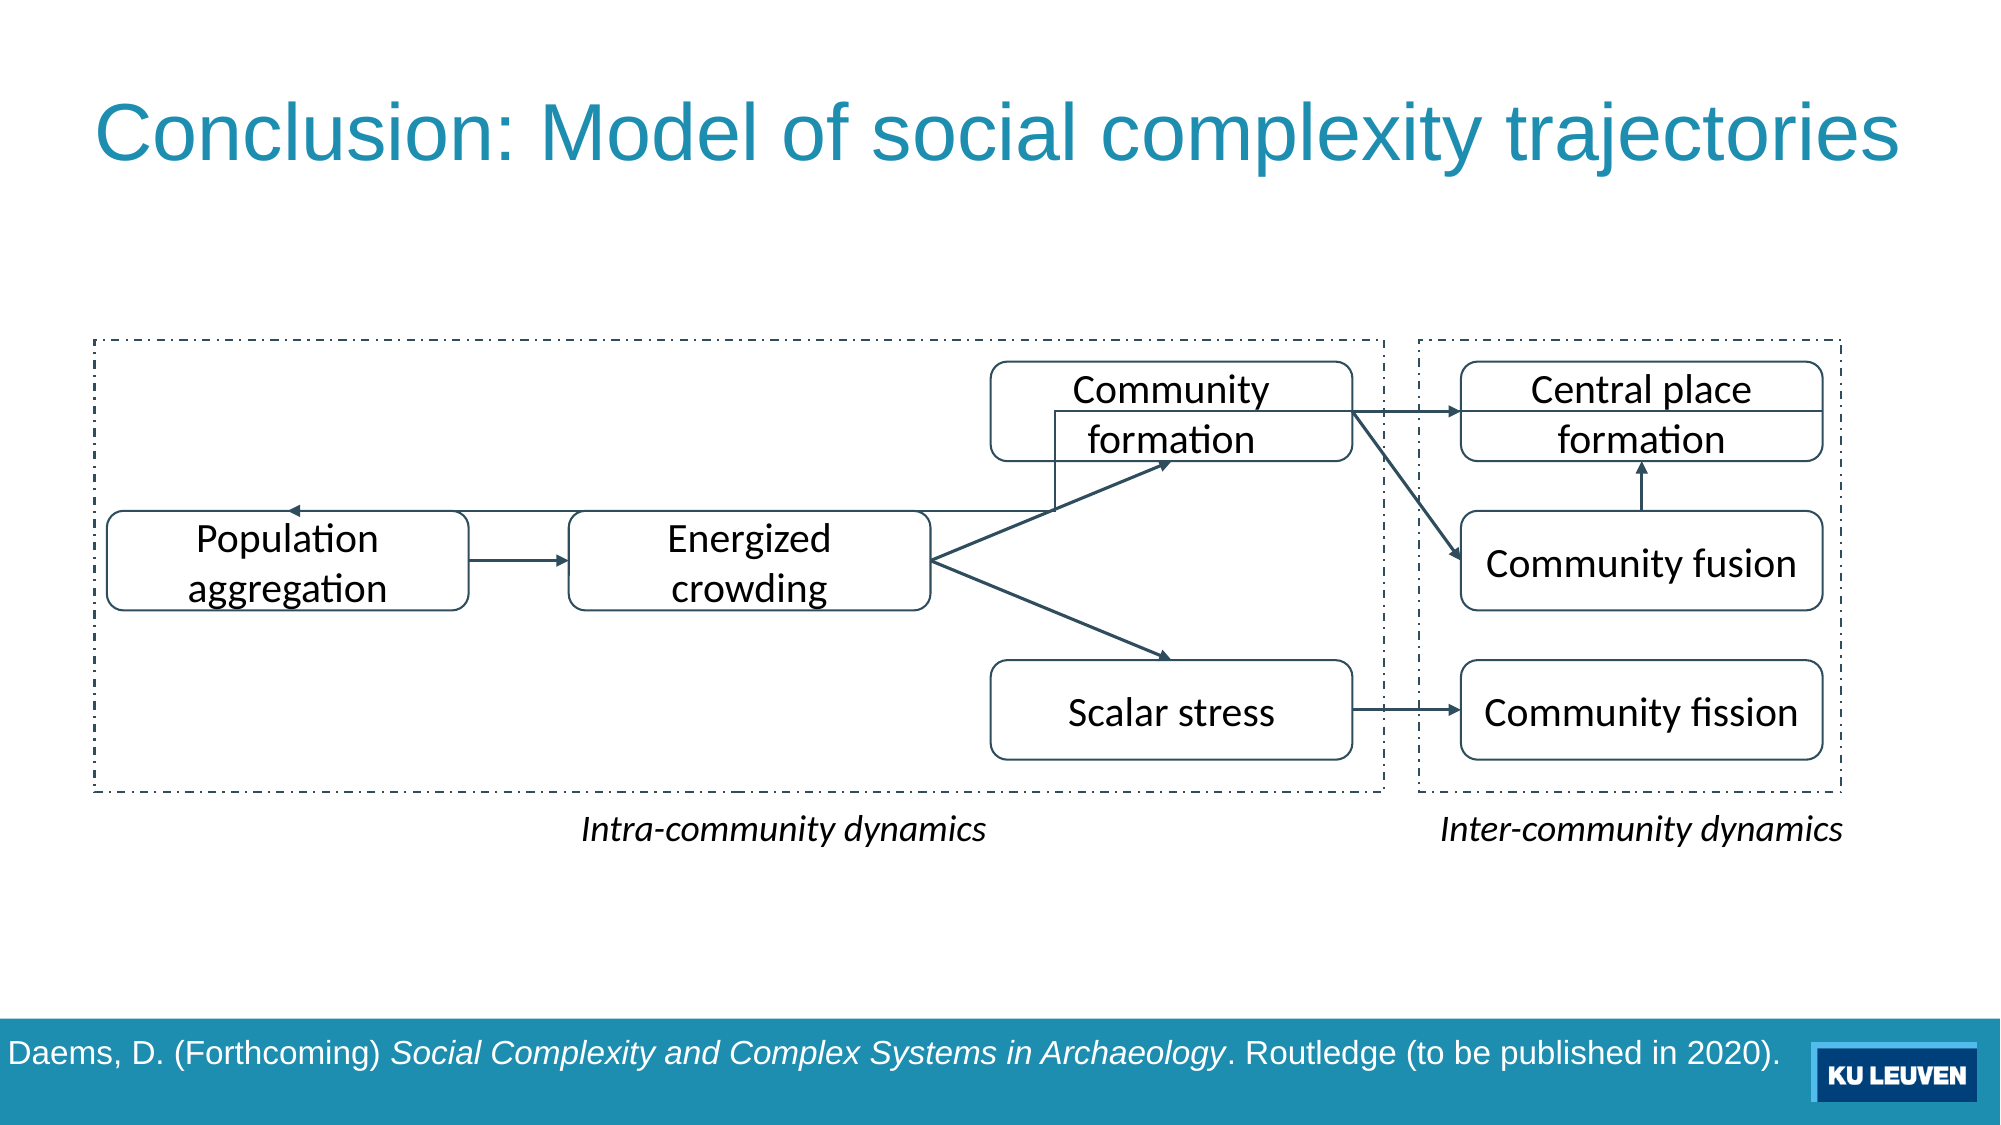

# Conclusion: Model of social complexity trajectories

Community formation
Central place formation
Population aggregation
Energized crowding
Scalar stress
Community fission
Community fusion
Intra-community dynamics
Inter-community dynamics
Daems, D. (Forthcoming) Social Complexity and Complex Systems in Archaeology. Routledge (to be published in 2020).